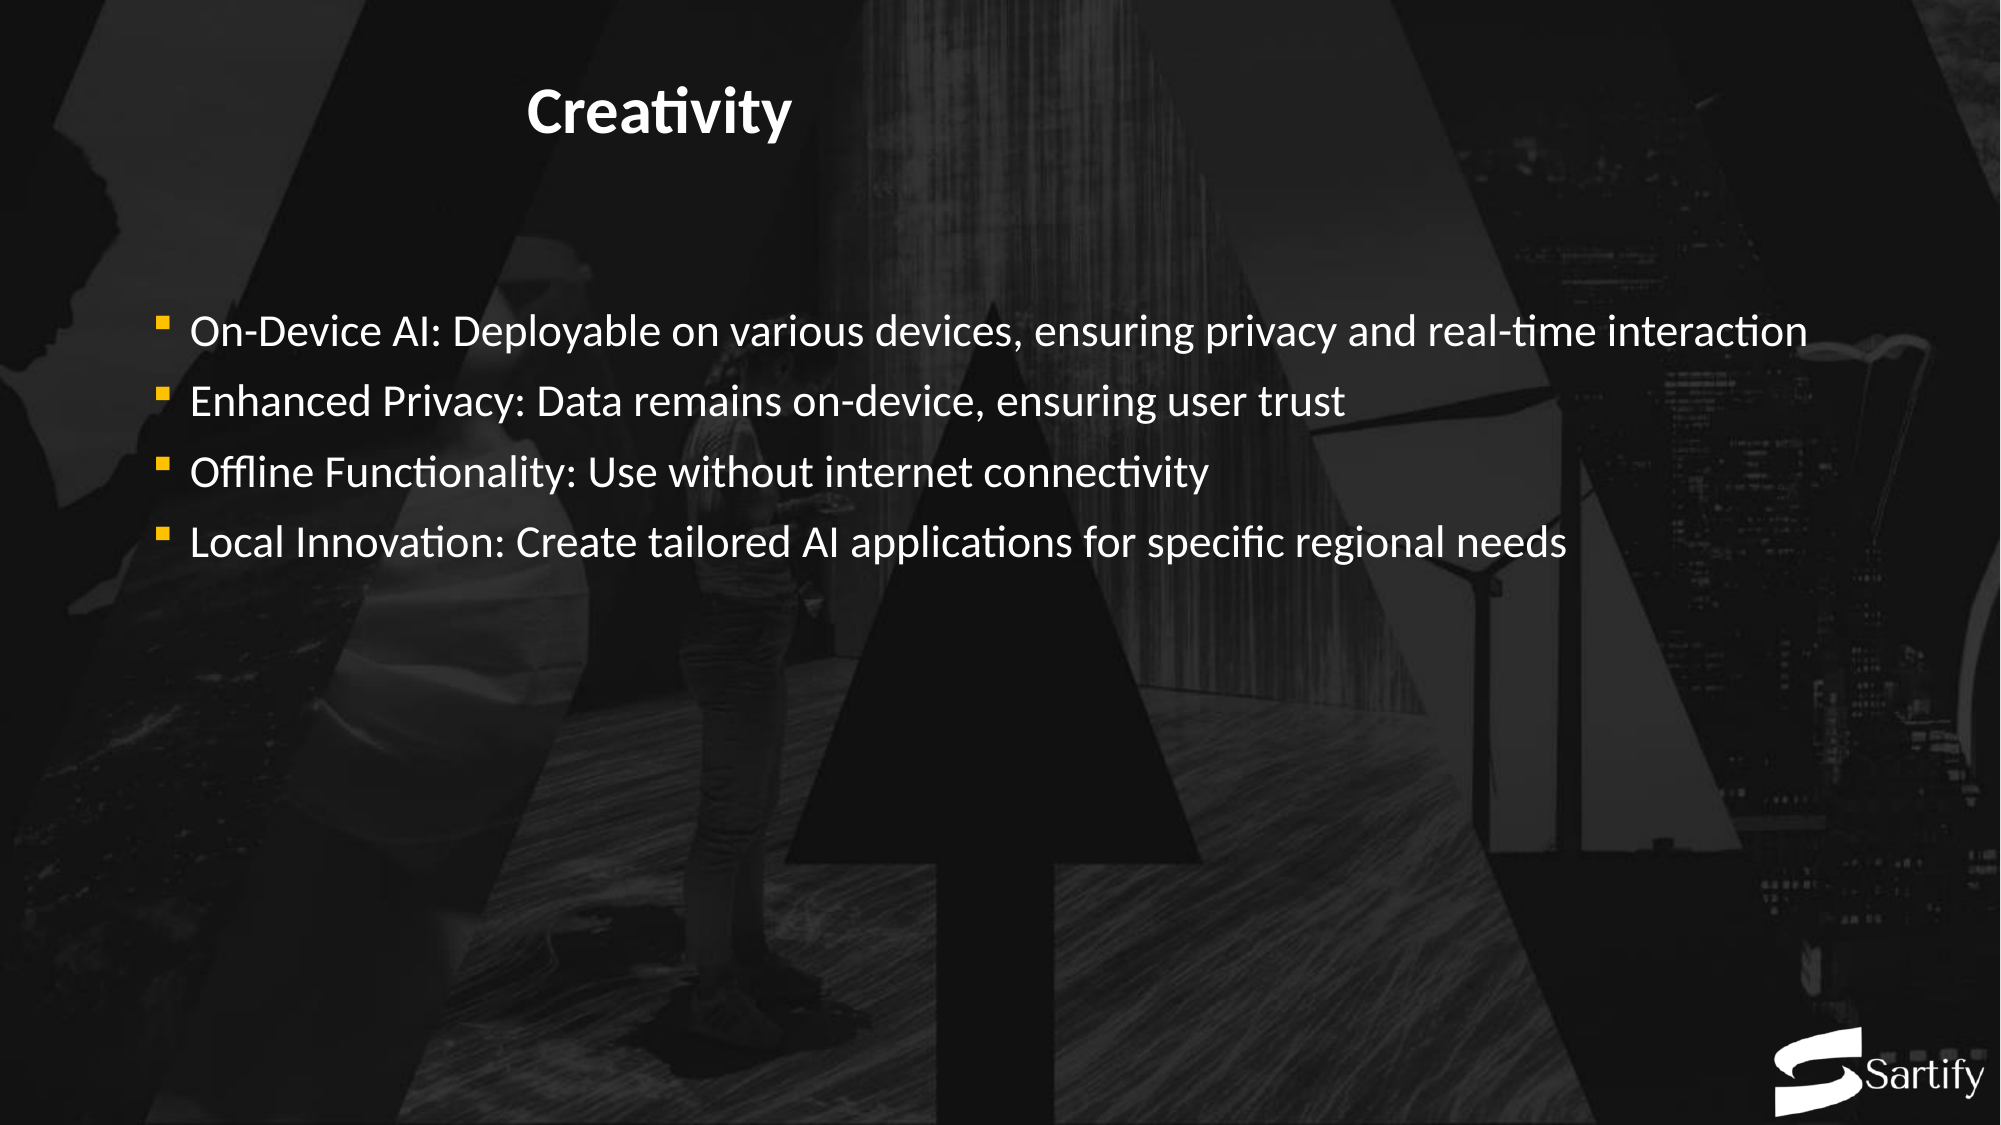

# Creativity
On-Device AI: Deployable on various devices, ensuring privacy and real-time interaction
Enhanced Privacy: Data remains on-device, ensuring user trust
Offline Functionality: Use without internet connectivity
Local Innovation: Create tailored AI applications for specific regional needs